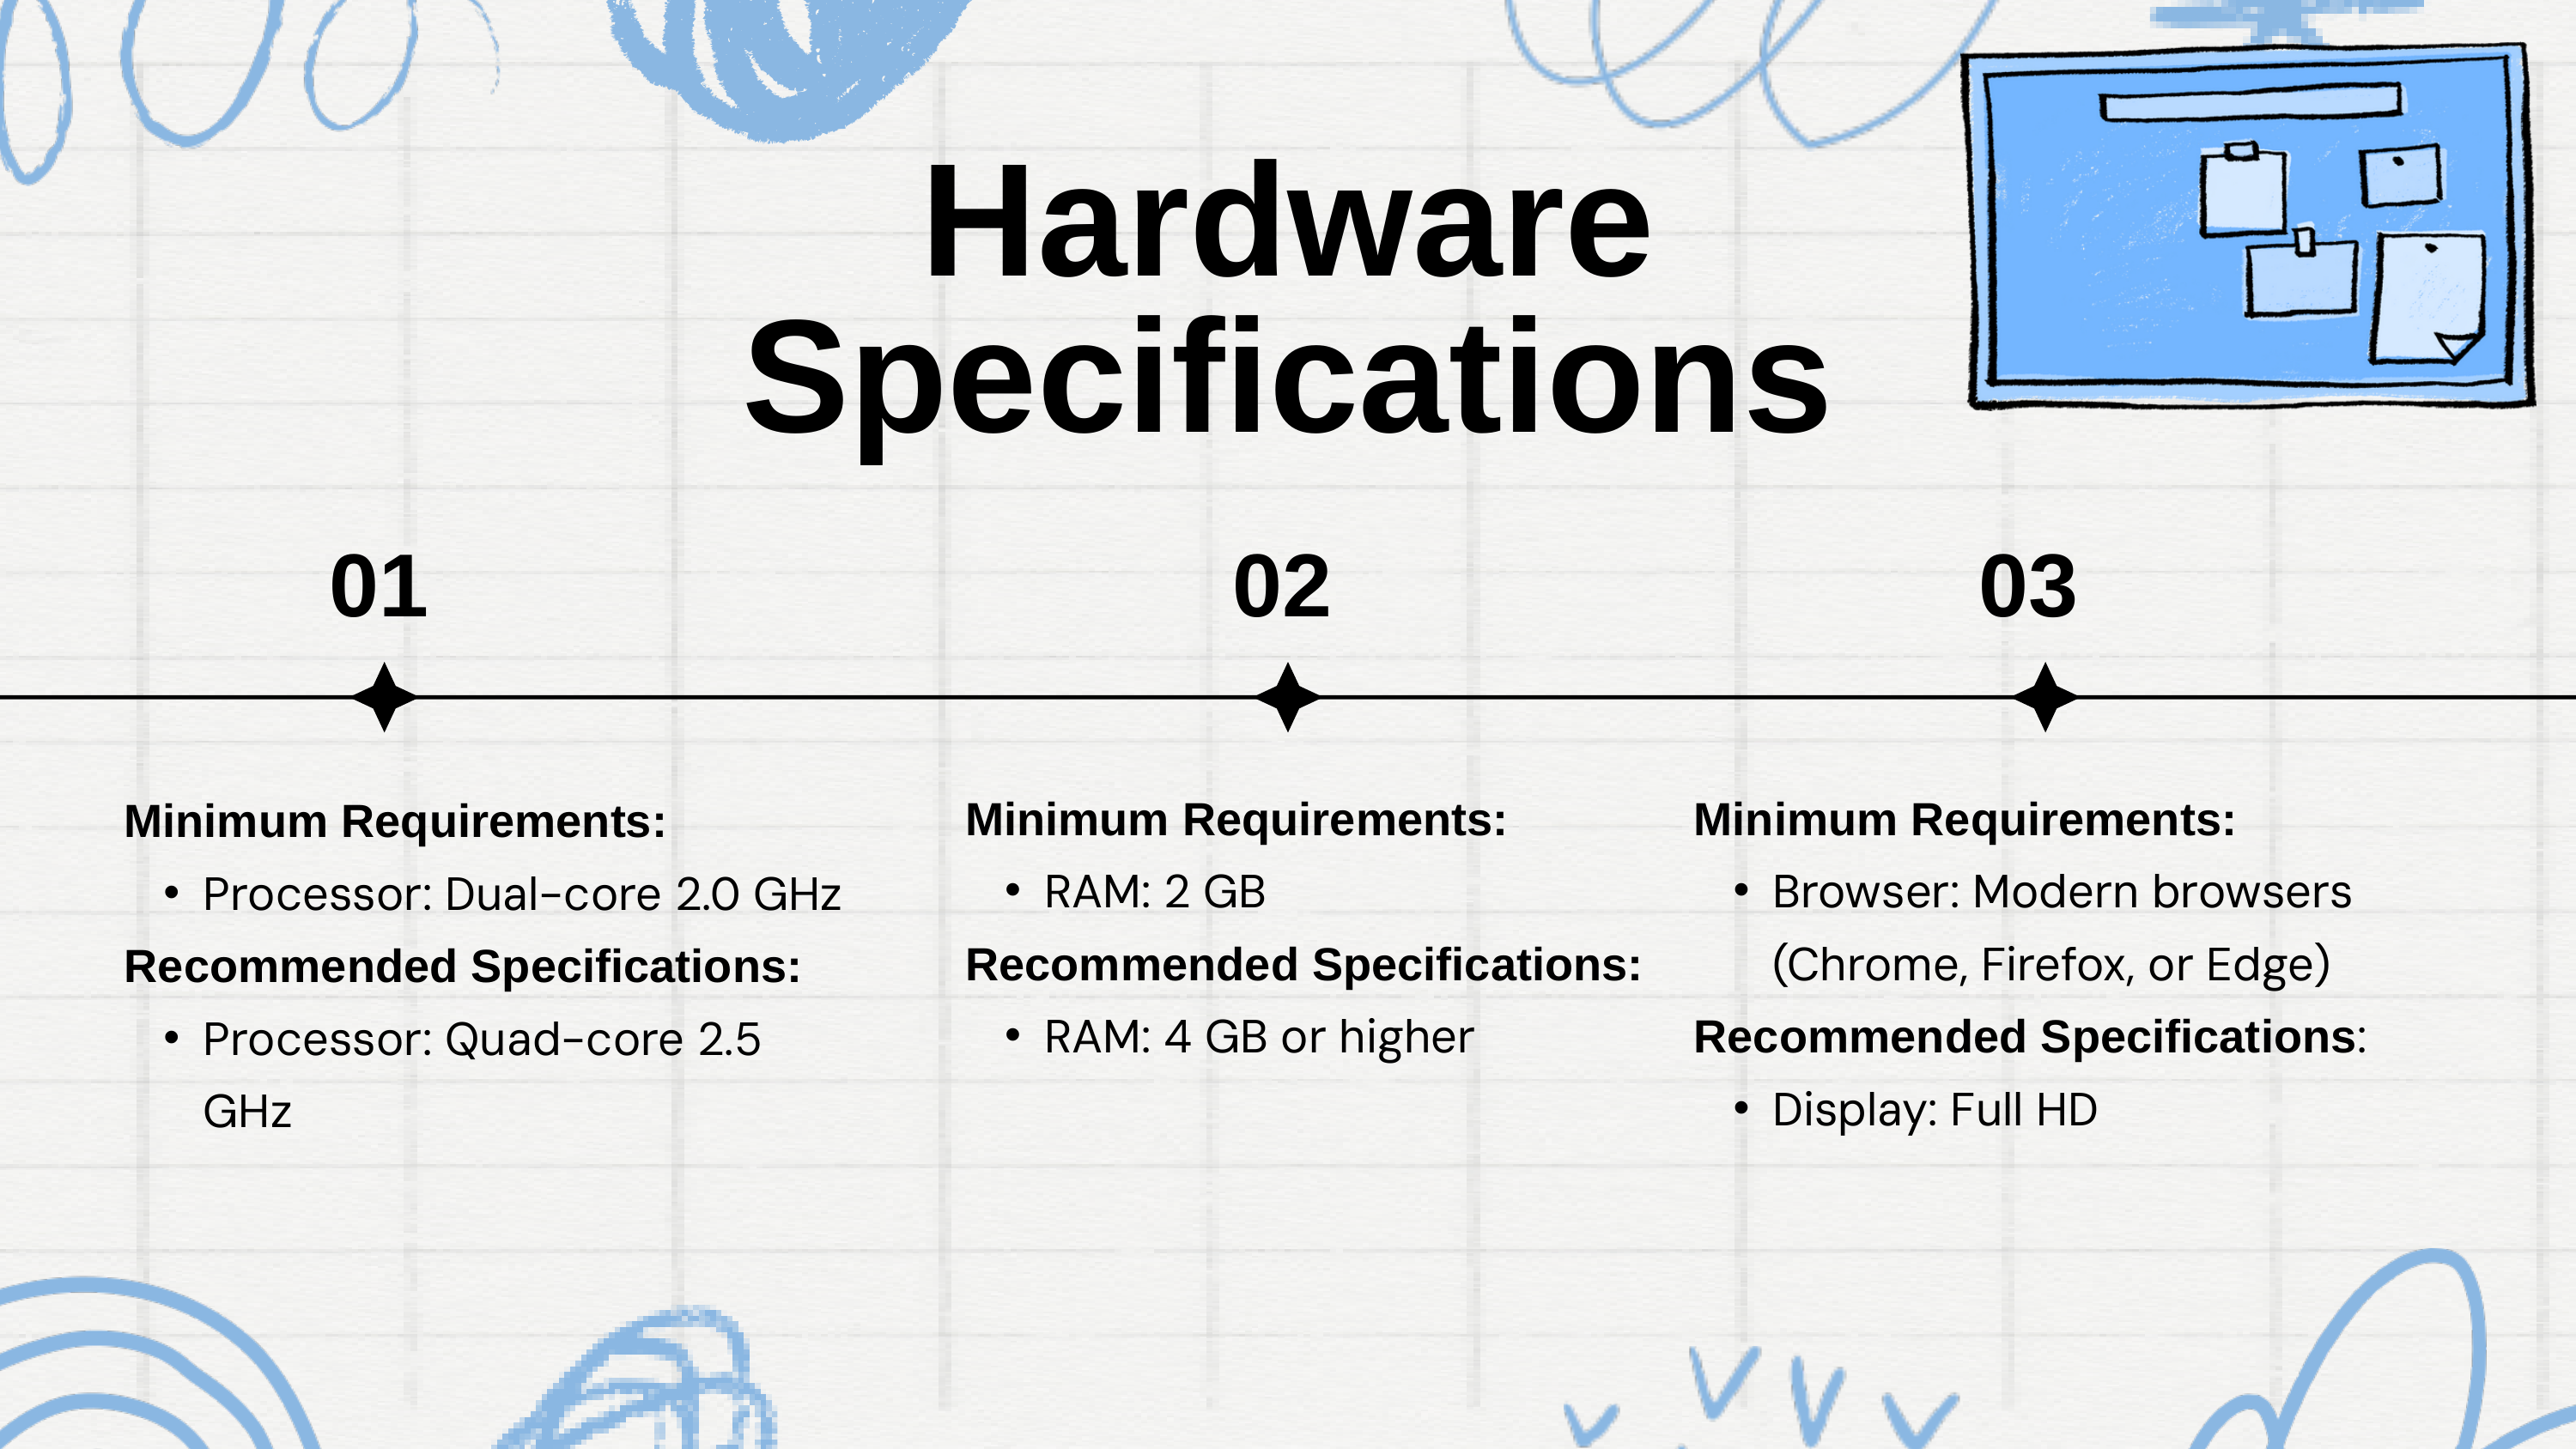

Hardware Specifications
01
02
03

Minimum Requirements:
RAM: 2 GB
Recommended Specifications:
RAM: 4 GB or higher

Minimum Requirements:
Browser: Modern browsers (Chrome, Firefox, or Edge)
Recommended Specifications:
Display: Full HD

Minimum Requirements:
Processor: Dual-core 2.0 GHz
Recommended Specifications:
Processor: Quad-core 2.5 GHz